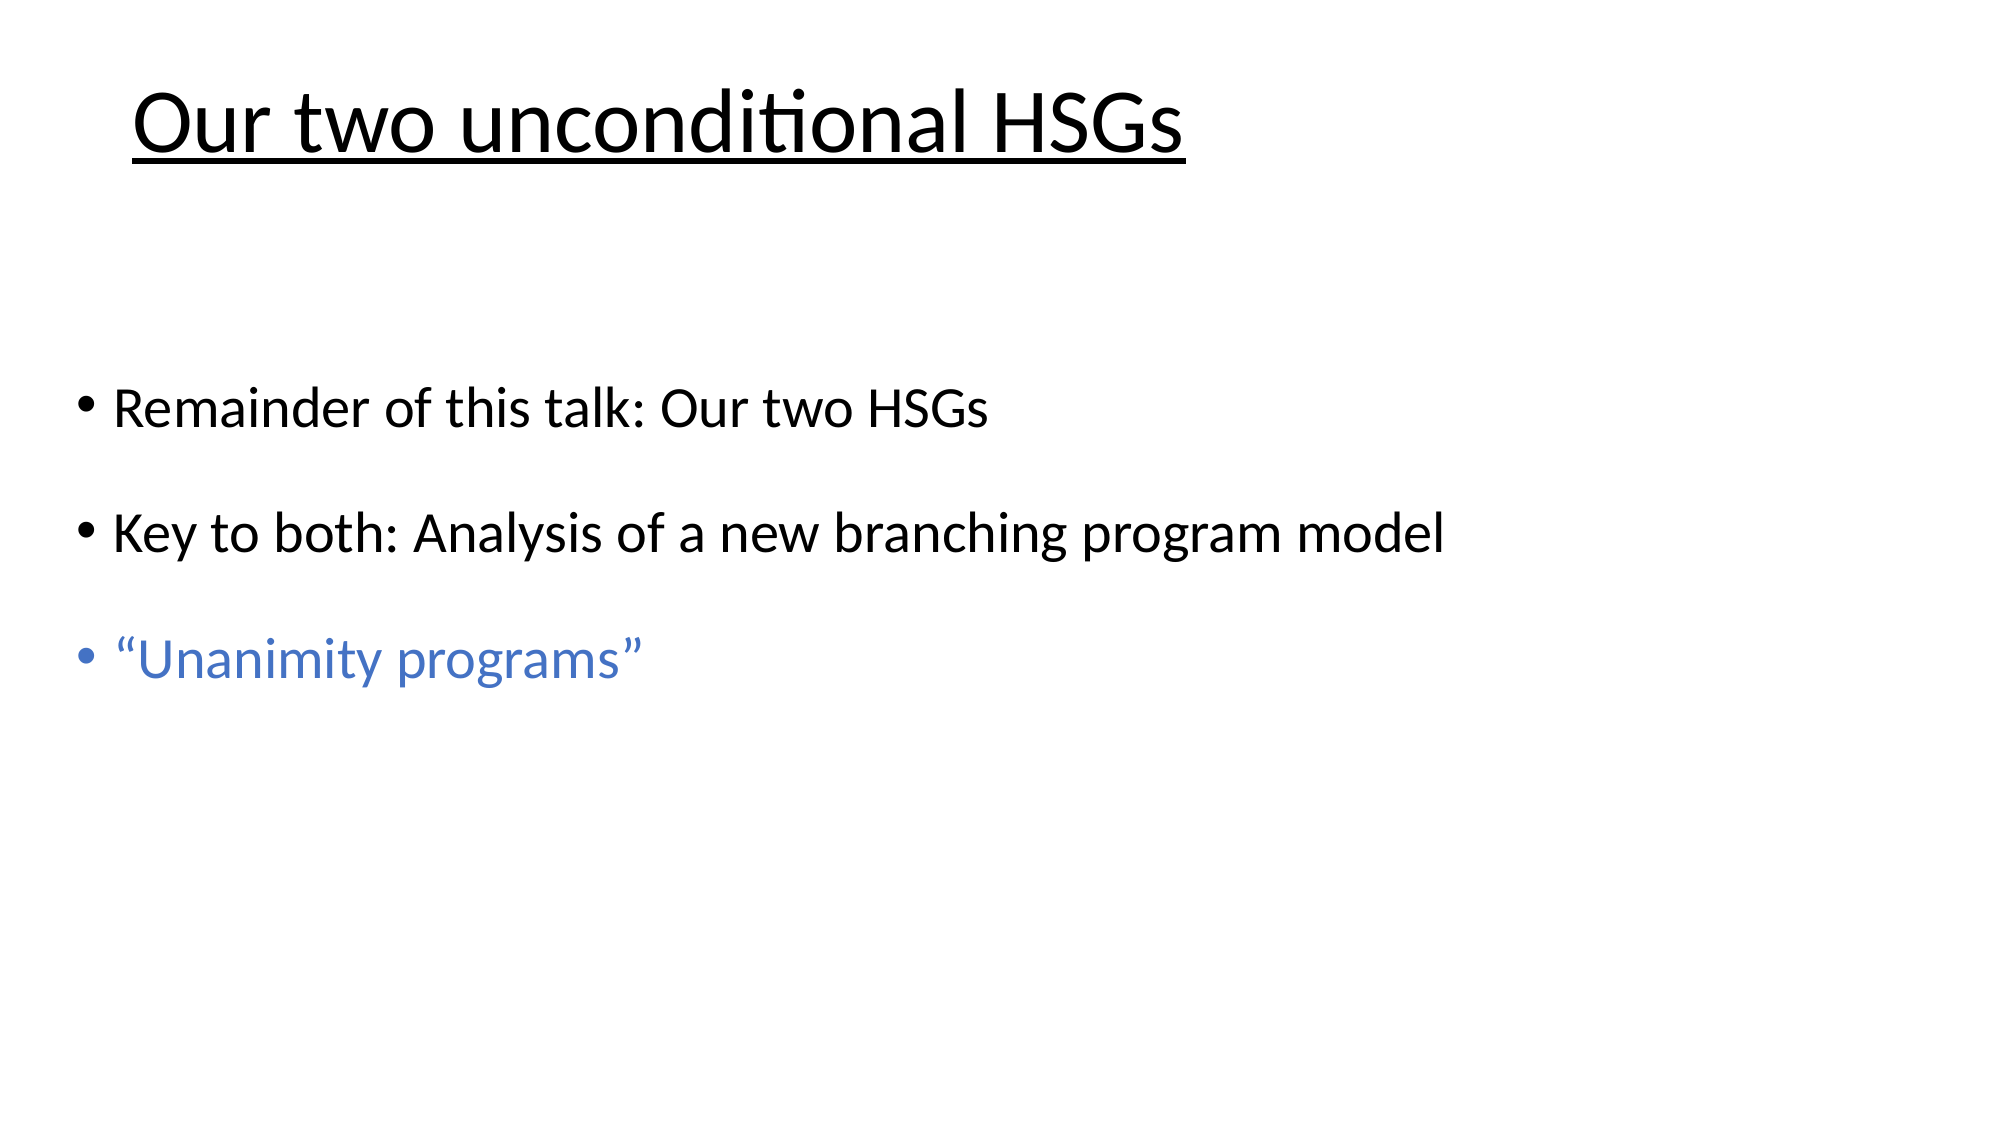

# Our two unconditional HSGs
Remainder of this talk: Our two HSGs
Key to both: Analysis of a new branching program model
“Unanimity programs”